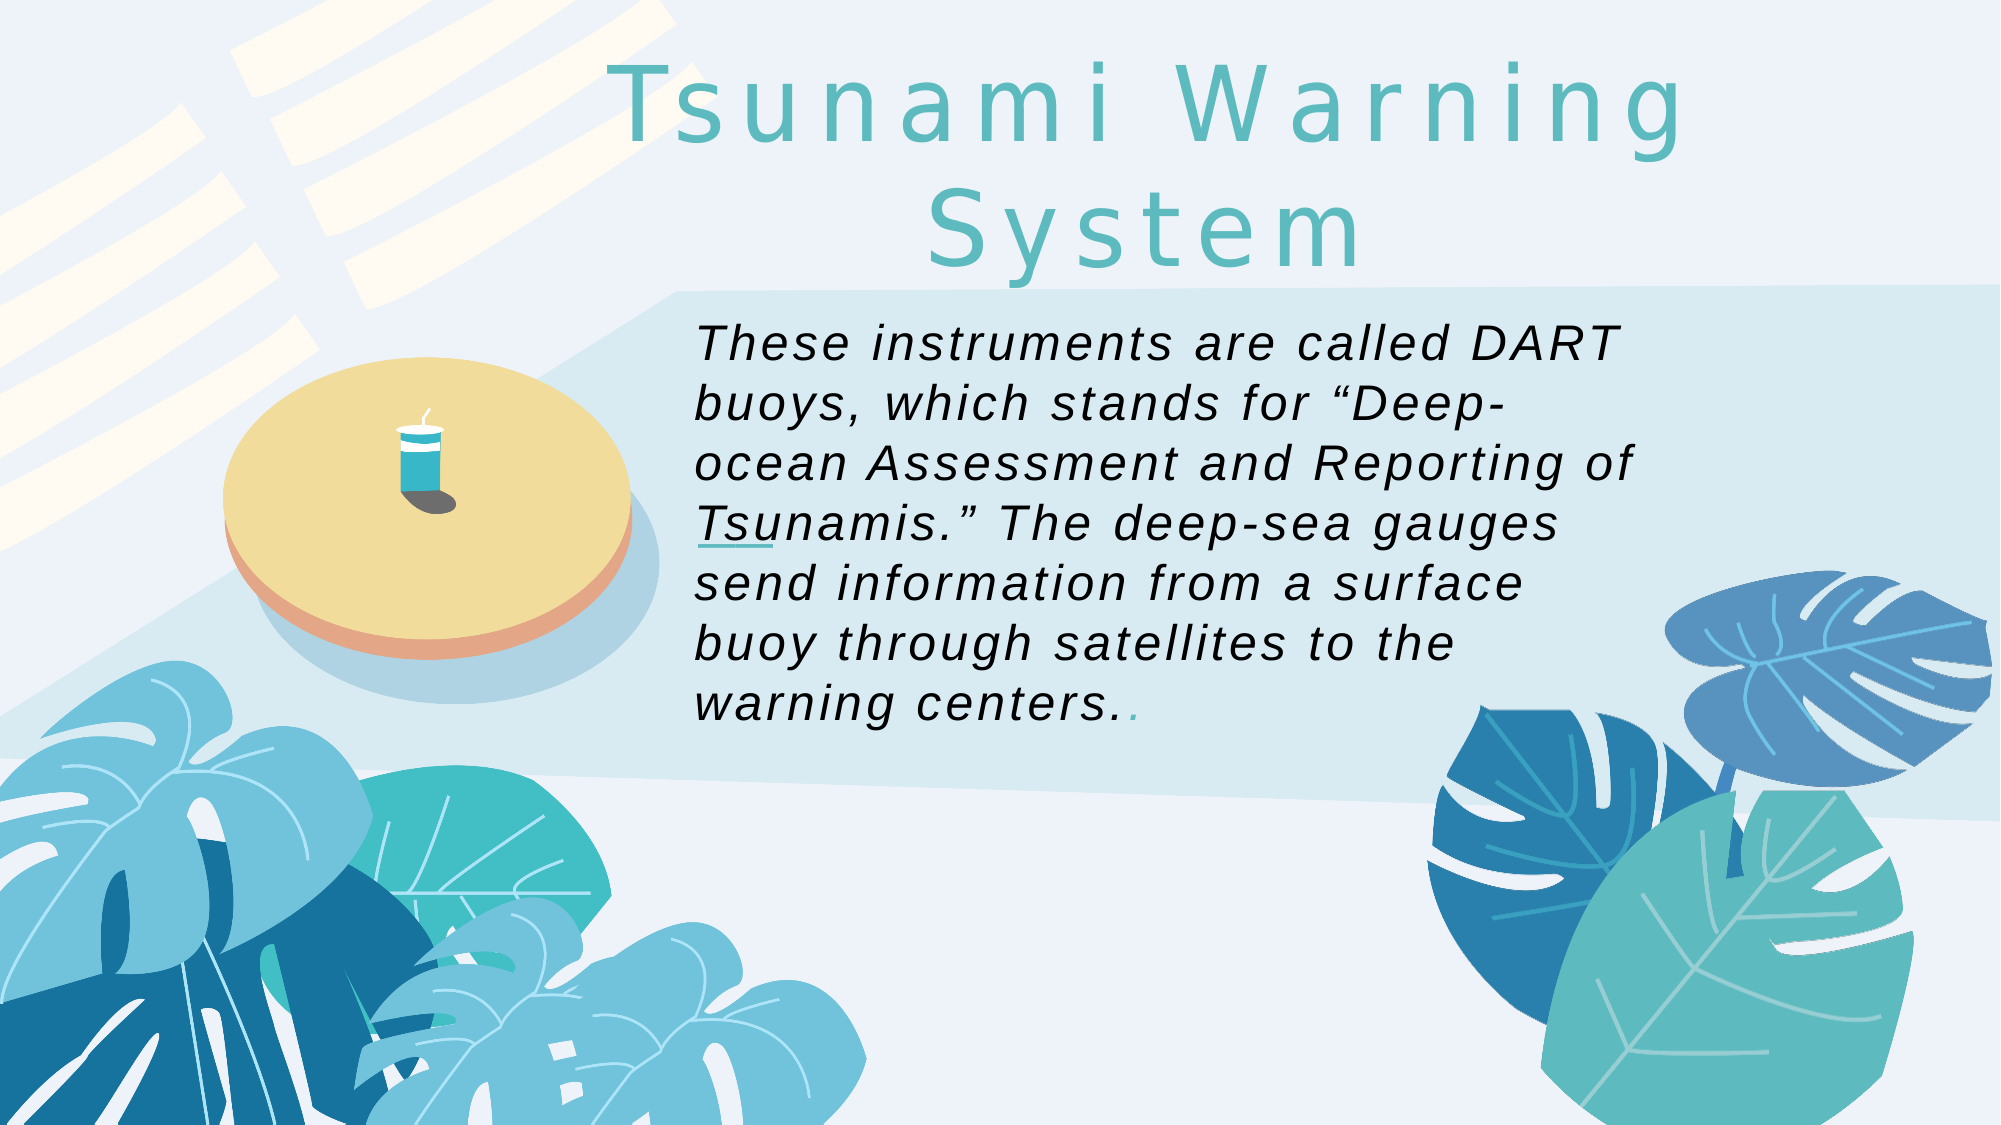

# Tsunami Warning System
These instruments are called DART buoys, which stands for “Deep-ocean Assessment and Reporting of Tsunamis.” The deep-sea gauges send information from a surface buoy through satellites to the warning centers..